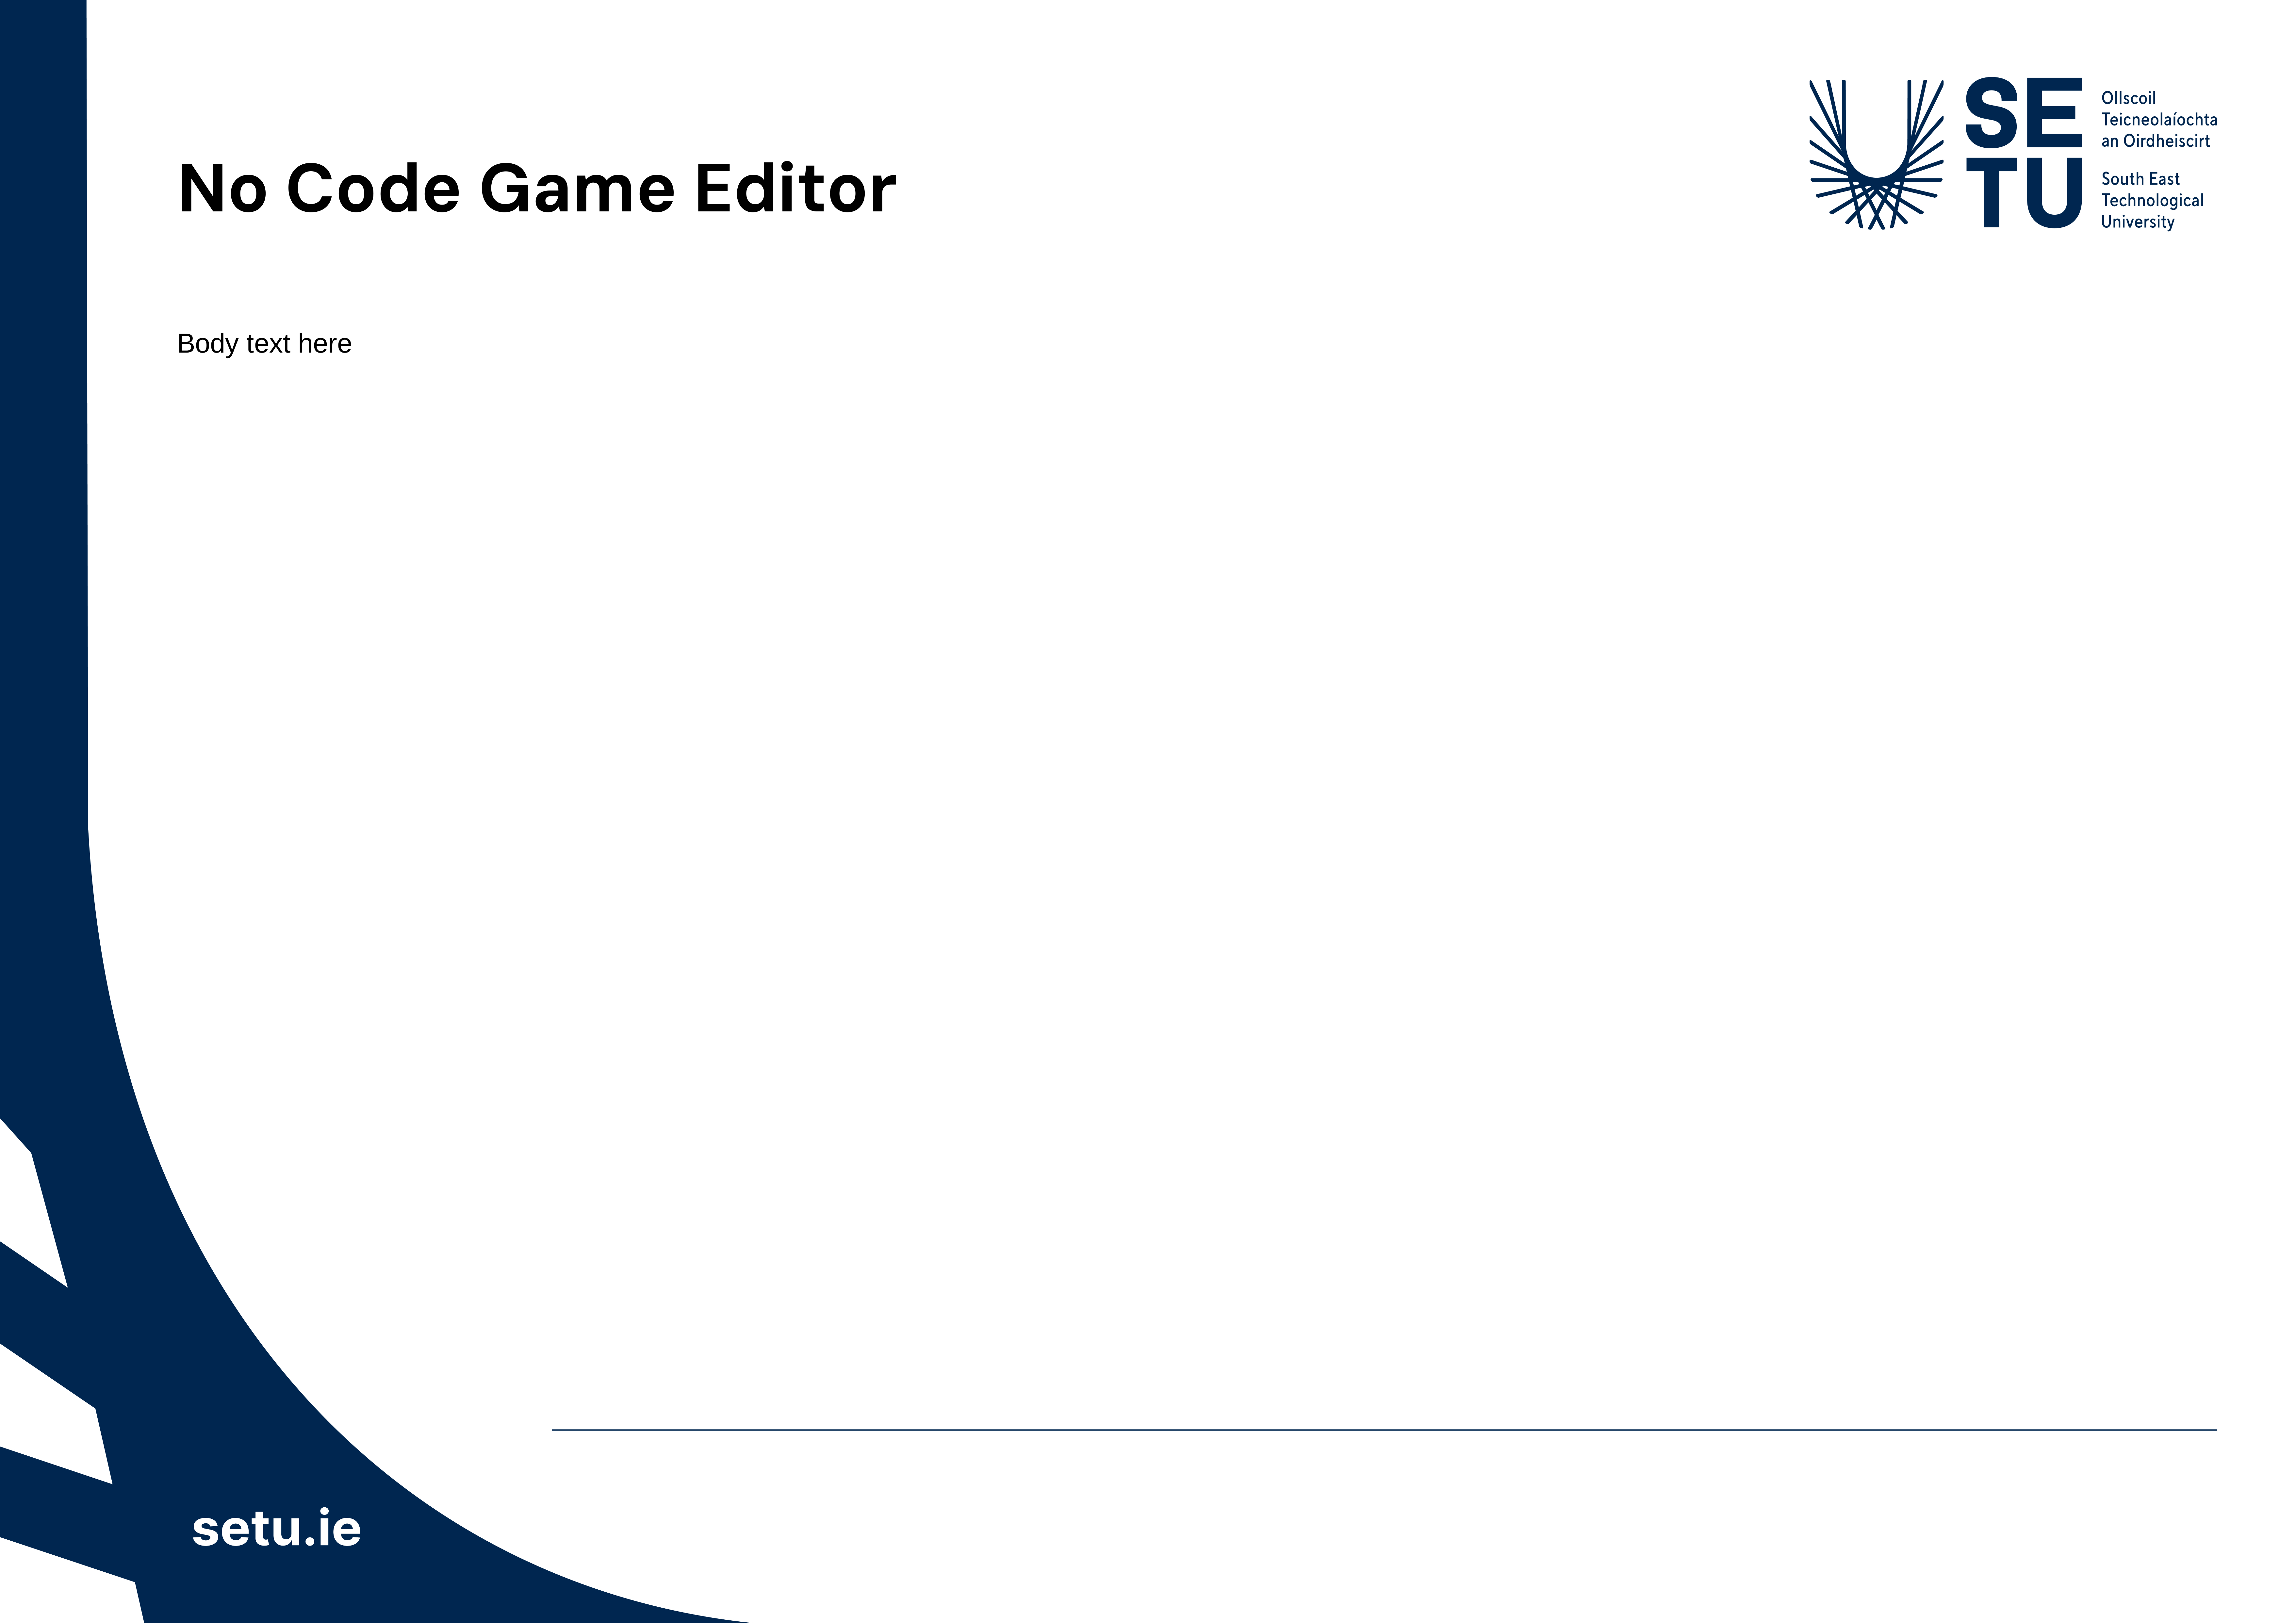

# No Code Game Editor
Body text here